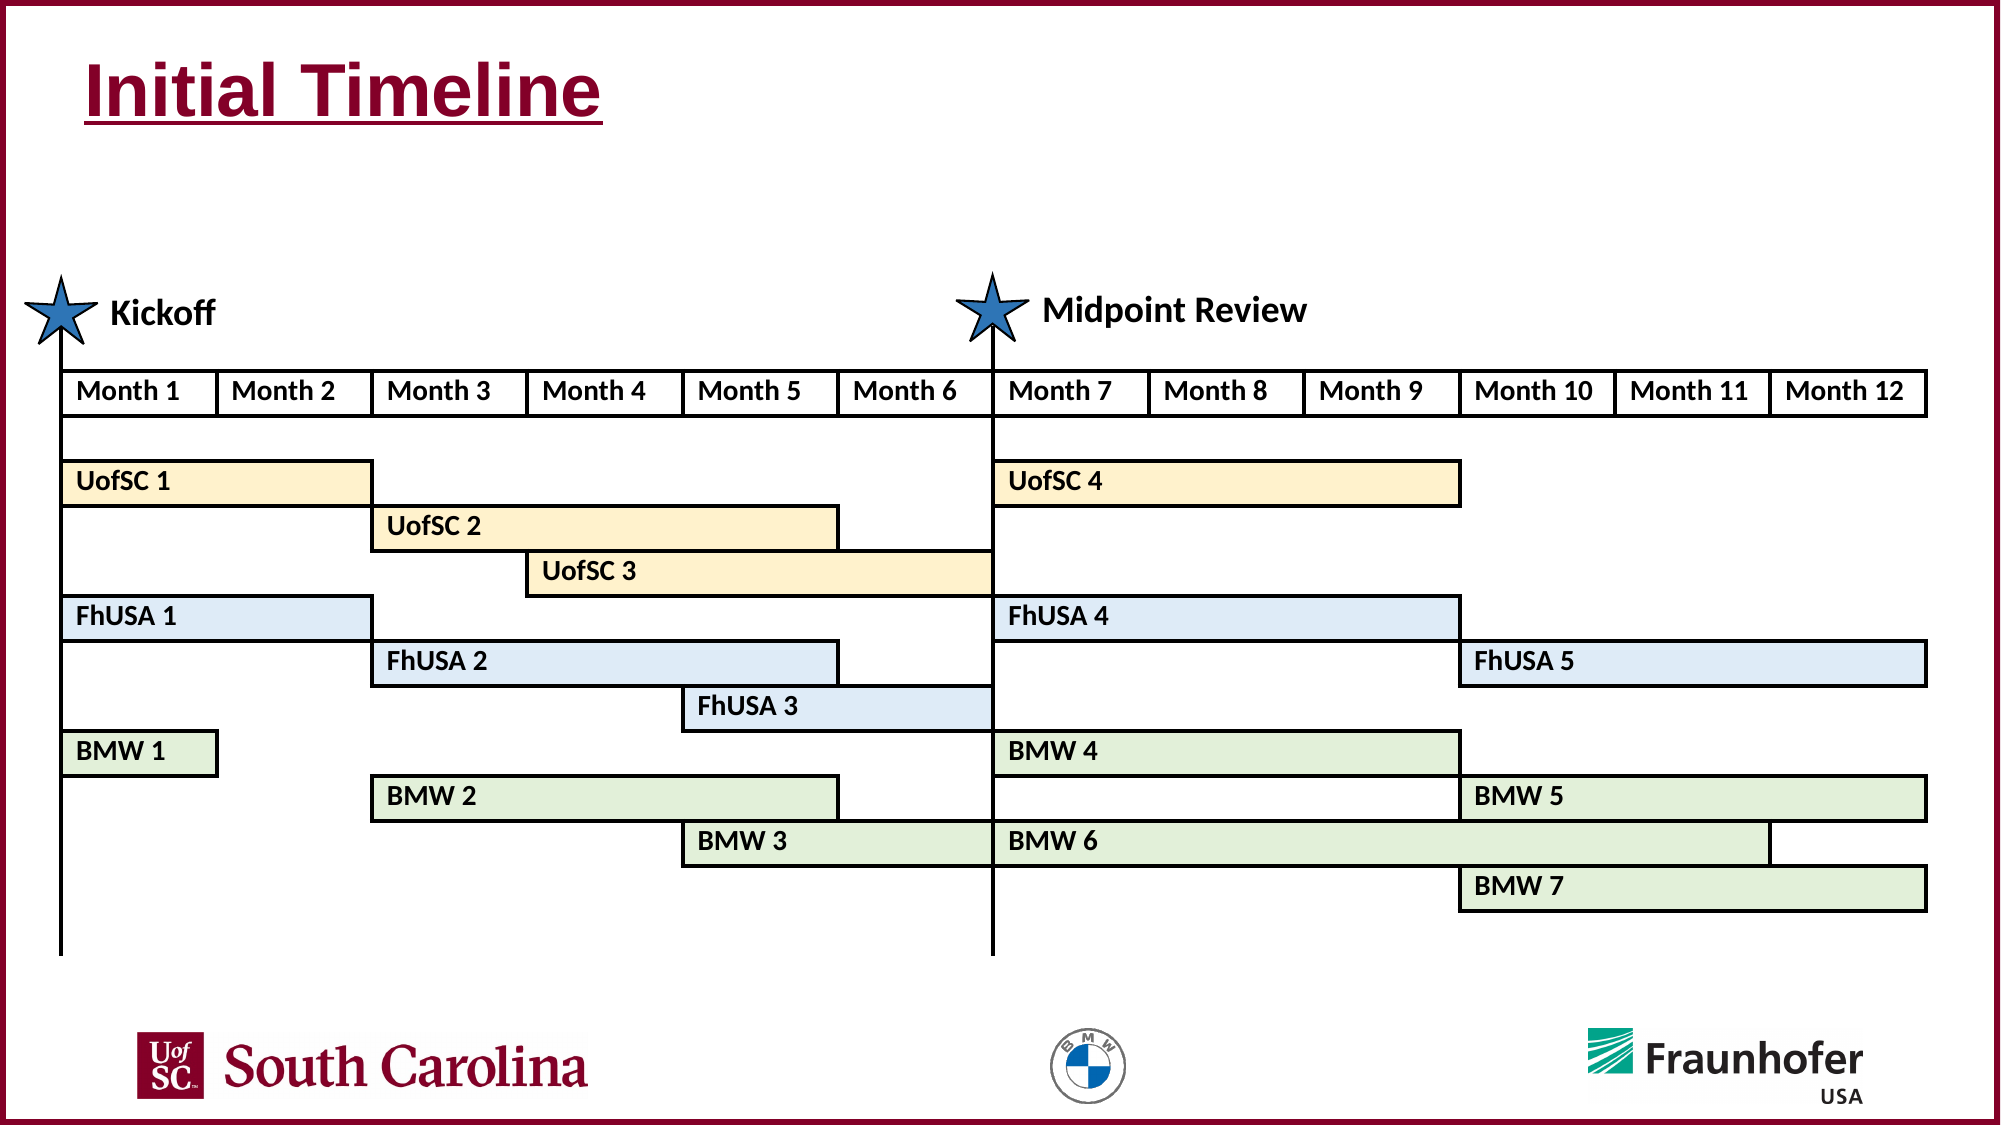

# Initial Timeline

Midpoint Review
Kickoff
|  |  |  |  |  |  |  |  |  |  |  |  |
| --- | --- | --- | --- | --- | --- | --- | --- | --- | --- | --- | --- |
| Month 1 | Month 2 | Month 3 | Month 4 | Month 5 | Month 6 | Month 7 | Month 8 | Month 9 | Month 10 | Month 11 | Month 12 |
|  |  |  |  |  |  |  |  |  |  |  |  |
| UofSC 1 |  |  |  |  |  | UofSC 4 |  |  |  |  |  |
|  |  | UofSC 2 |  |  |  |  |  |  |  |  |  |
|  |  |  | UofSC 3 |  |  |  |  |  |  |  |  |
| FhUSA 1 |  |  |  |  |  | FhUSA 4 |  |  |  |  |  |
|  |  | FhUSA 2 |  |  |  |  |  |  | FhUSA 5 |  |  |
|  |  |  |  | FhUSA 3 |  |  |  |  |  |  |  |
| BMW 1 |  |  |  |  |  | BMW 4 |  |  |  |  |  |
|  |  | BMW 2 |  |  |  |  |  |  | BMW 5 |  |  |
|  |  |  |  | BMW 3 |  | BMW 6 |  |  |  |  |  |
|  |  |  |  |  |  |  |  |  | BMW 7 |  |  |
|  |  |  |  |  |  |  |  |  |  |  |  |